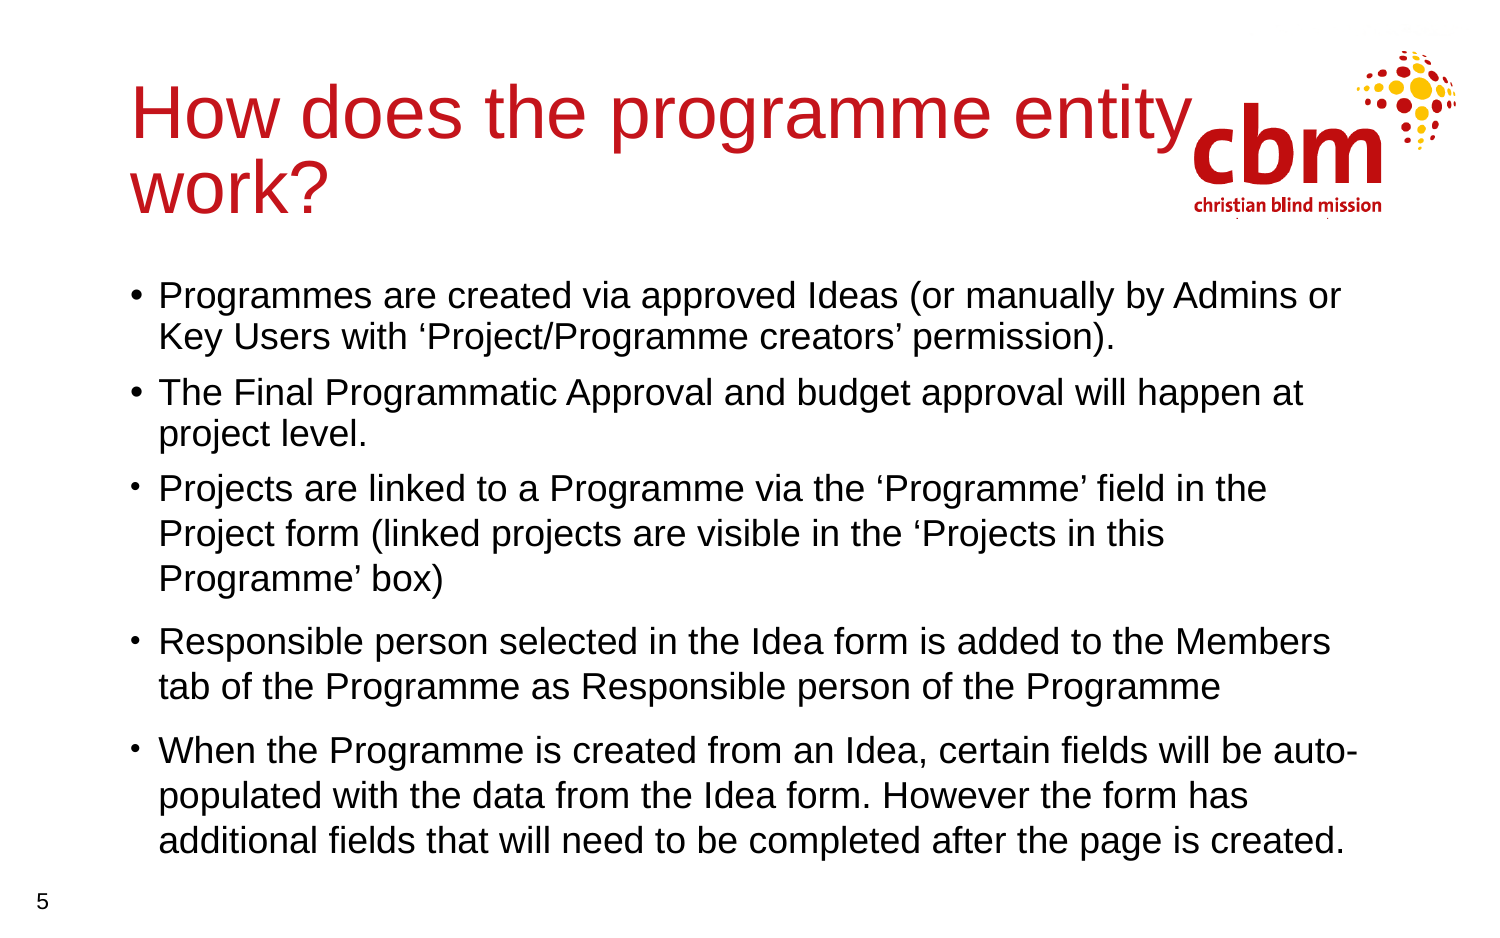

# How does the programme entity work?
Programmes are created via approved Ideas (or manually by Admins or Key Users with ‘Project/Programme creators’ permission).
The Final Programmatic Approval and budget approval will happen at project level.
Projects are linked to a Programme via the ‘Programme’ field in the Project form (linked projects are visible in the ‘Projects in this Programme’ box)
Responsible person selected in the Idea form is added to the Members tab of the Programme as Responsible person of the Programme
When the Programme is created from an Idea, certain fields will be auto-populated with the data from the Idea form. However the form has additional fields that will need to be completed after the page is created.

5